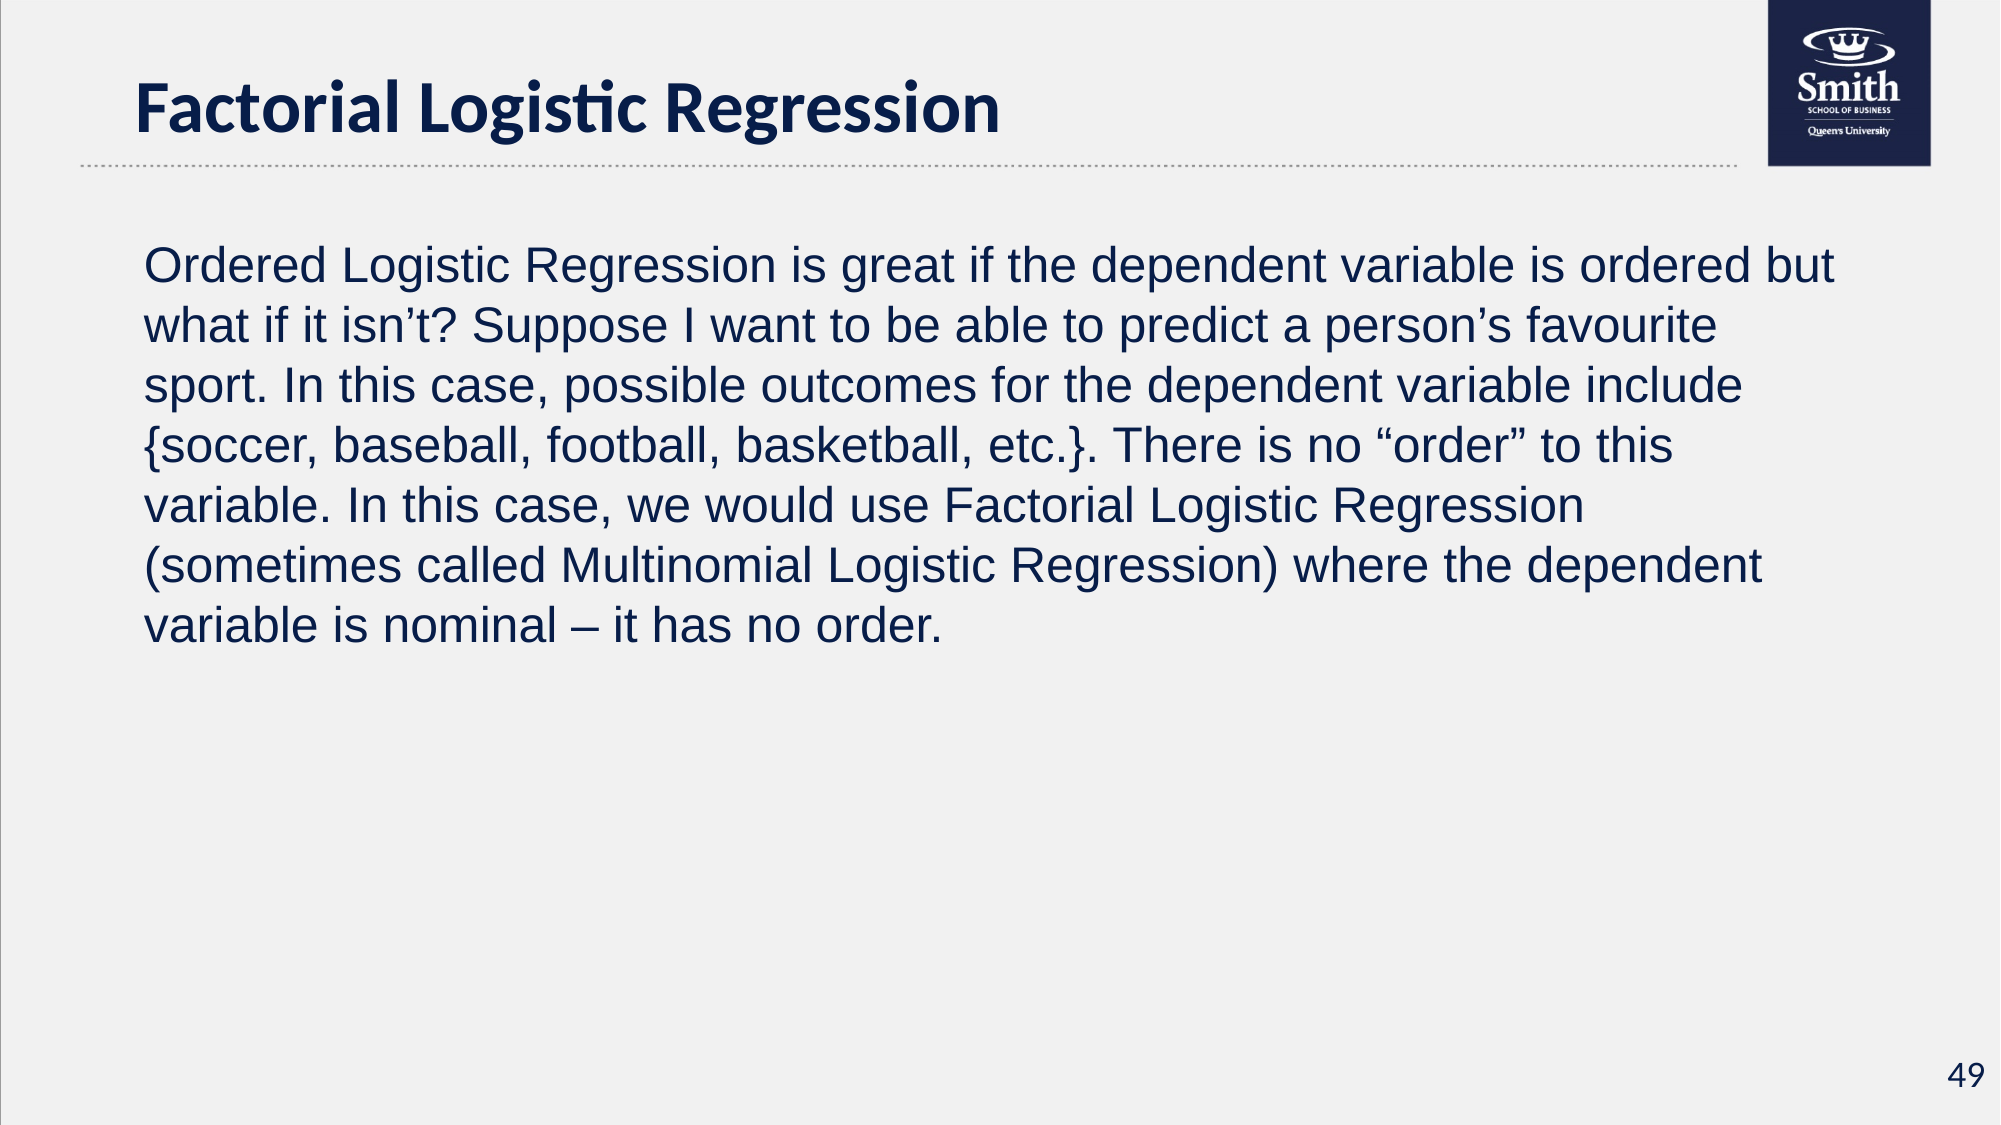

Factorial Logistic Regression
Ordered Logistic Regression is great if the dependent variable is ordered but what if it isn’t? Suppose I want to be able to predict a person’s favourite sport. In this case, possible outcomes for the dependent variable include {soccer, baseball, football, basketball, etc.}. There is no “order” to this variable. In this case, we would use Factorial Logistic Regression (sometimes called Multinomial Logistic Regression) where the dependent variable is nominal – it has no order.
49